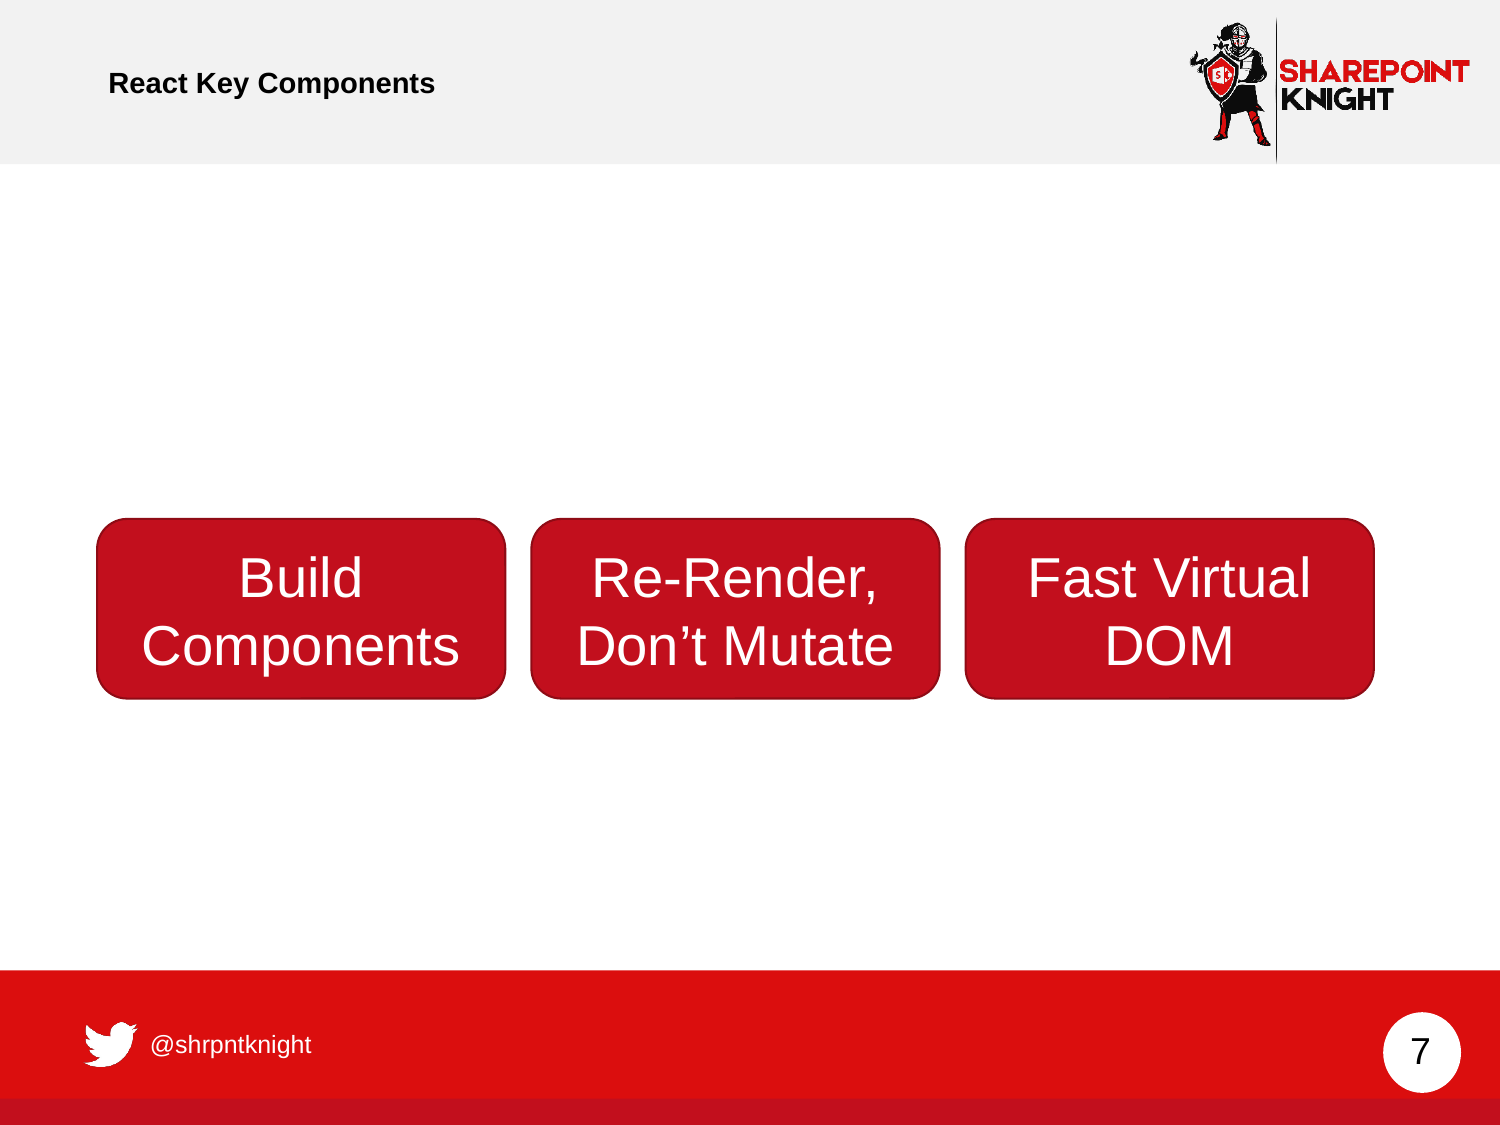

# React Key Components

Build Components
Re-Render, Don’t Mutate
Fast Virtual
DOM
7